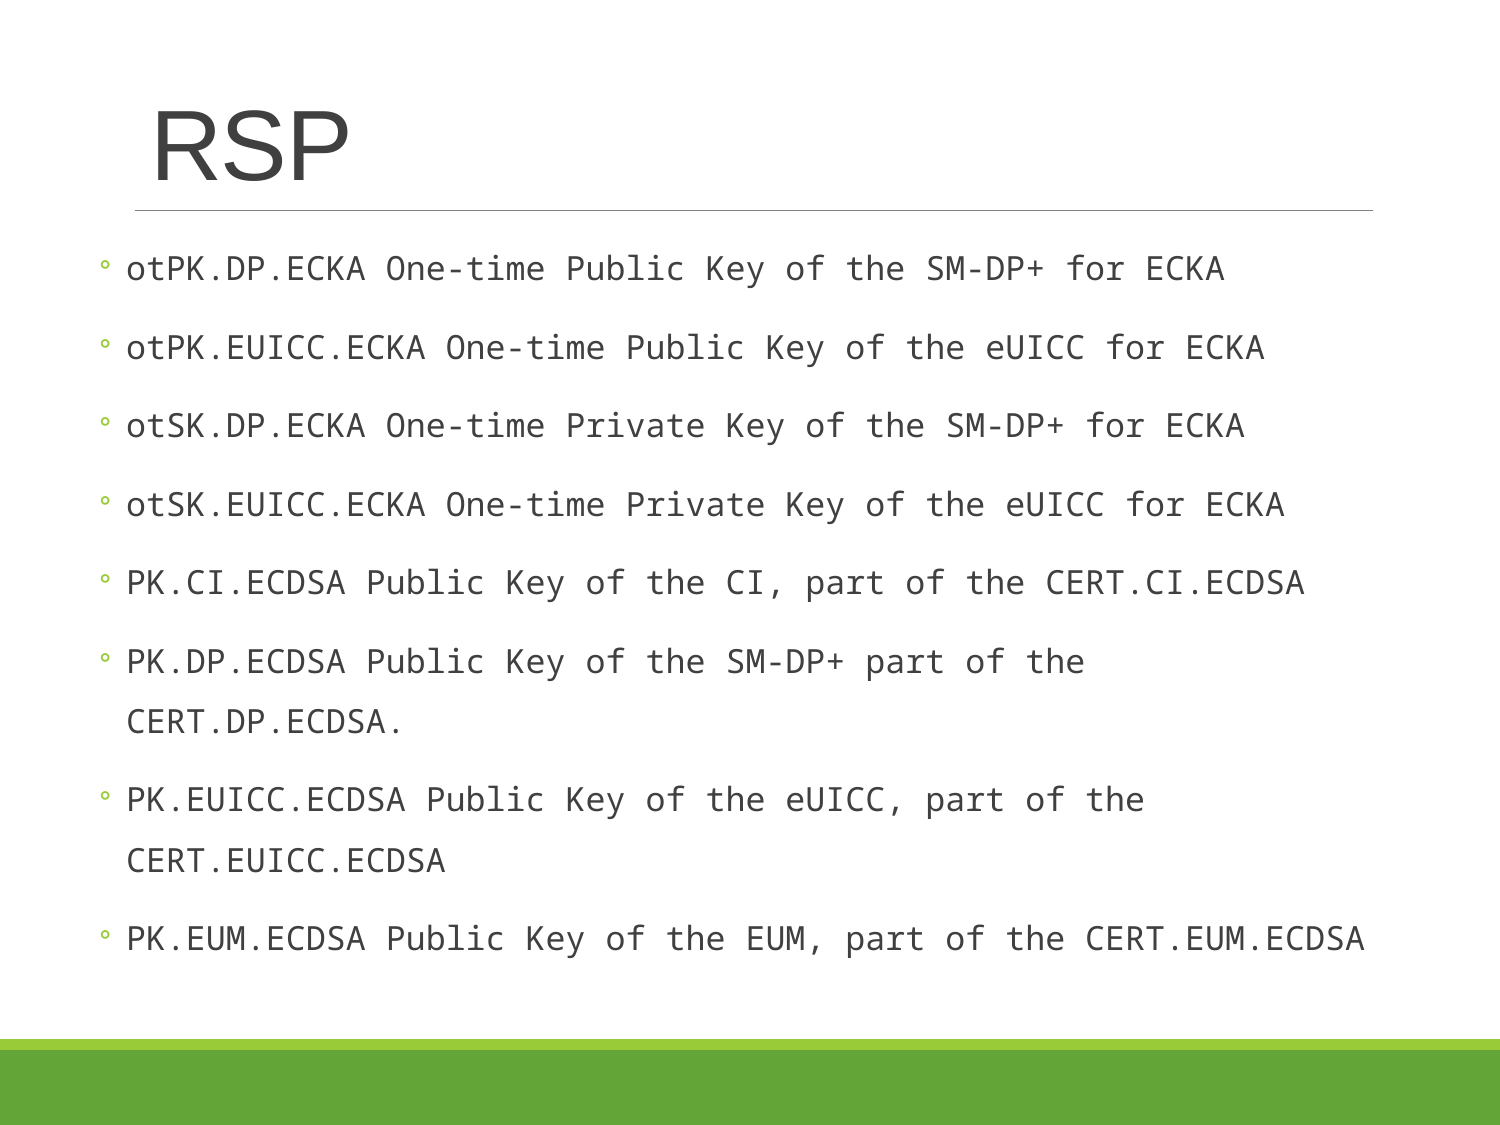

# RSP
otPK.DP.ECKA One-time Public Key of the SM-DP+ for ECKA
otPK.EUICC.ECKA One-time Public Key of the eUICC for ECKA
otSK.DP.ECKA One-time Private Key of the SM-DP+ for ECKA
otSK.EUICC.ECKA One-time Private Key of the eUICC for ECKA
PK.CI.ECDSA Public Key of the CI, part of the CERT.CI.ECDSA
PK.DP.ECDSA Public Key of the SM-DP+ part of the CERT.DP.ECDSA.
PK.EUICC.ECDSA Public Key of the eUICC, part of the CERT.EUICC.ECDSA
PK.EUM.ECDSA Public Key of the EUM, part of the CERT.EUM.ECDSA